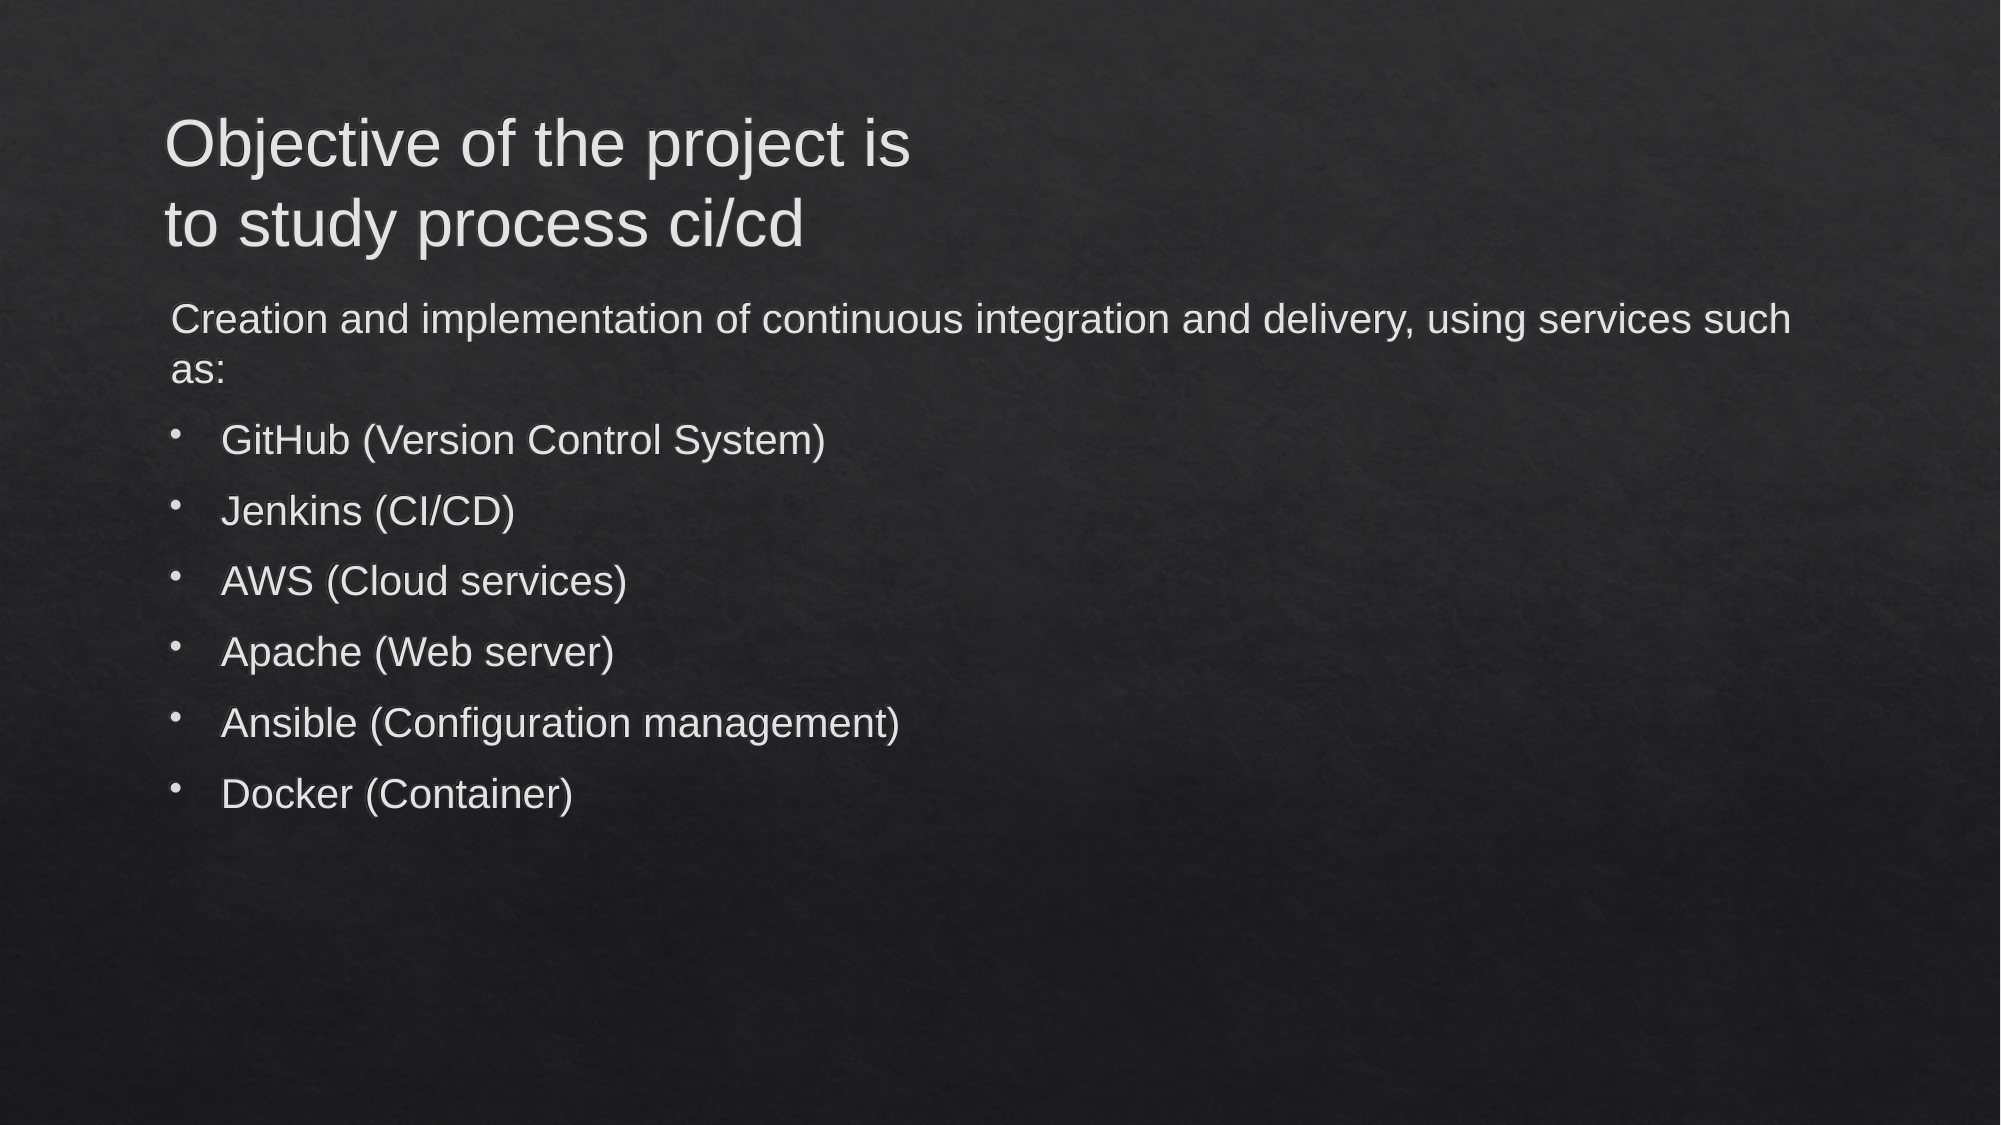

Objective of the project is
to study process ci/cd
Creation and implementation of continuous integration and delivery, using services such as:
GitHub (Version Control System)
Jenkins (CI/CD)
AWS (Cloud services)
Apache (Web server)
Ansible (Configuration management)
Docker (Container)